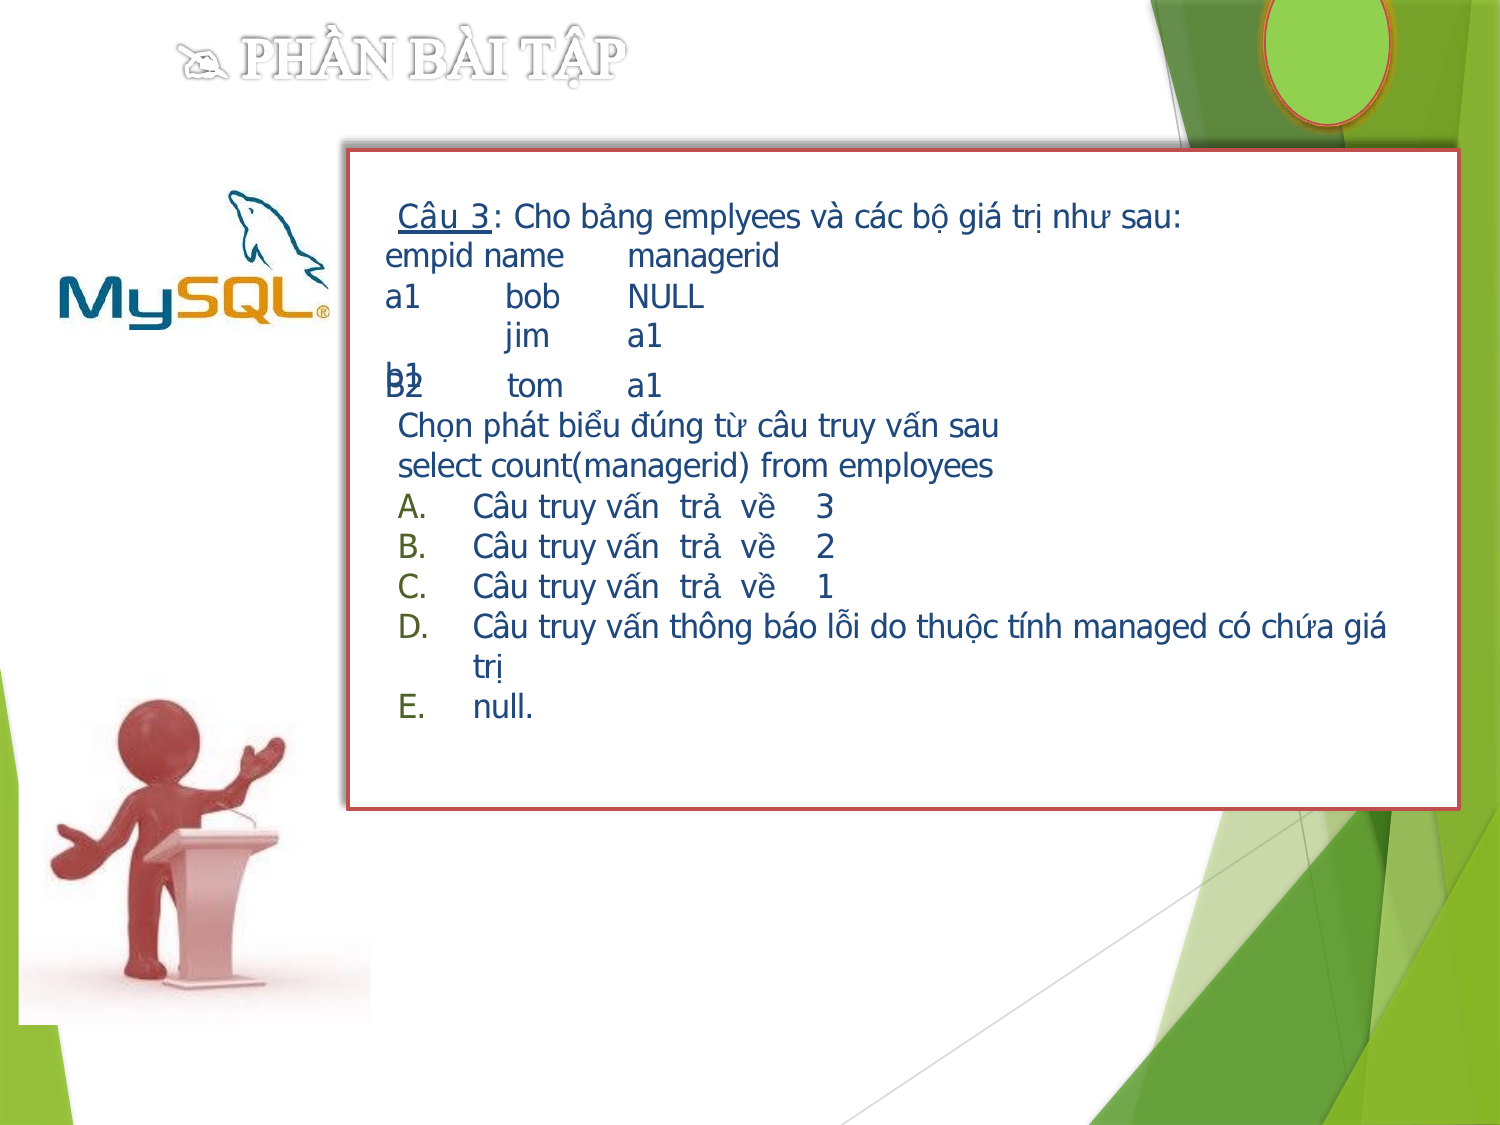

Câu 3: Cho bảng emplyees và các bộ giá trị như sau:
empid name	managerid
a1  b1
bob	NULL
jim	a1
B2	tom	a1
Chọn phát biểu đúng từ câu truy vấn sau
select count(managerid) from employees
Câu truy vấn  trả  về    3
Câu truy vấn  trả  về    2
Câu truy vấn  trả  về    1
Câu truy vấn thông báo lỗi do thuộc tính managed có chứa giá trị
null.